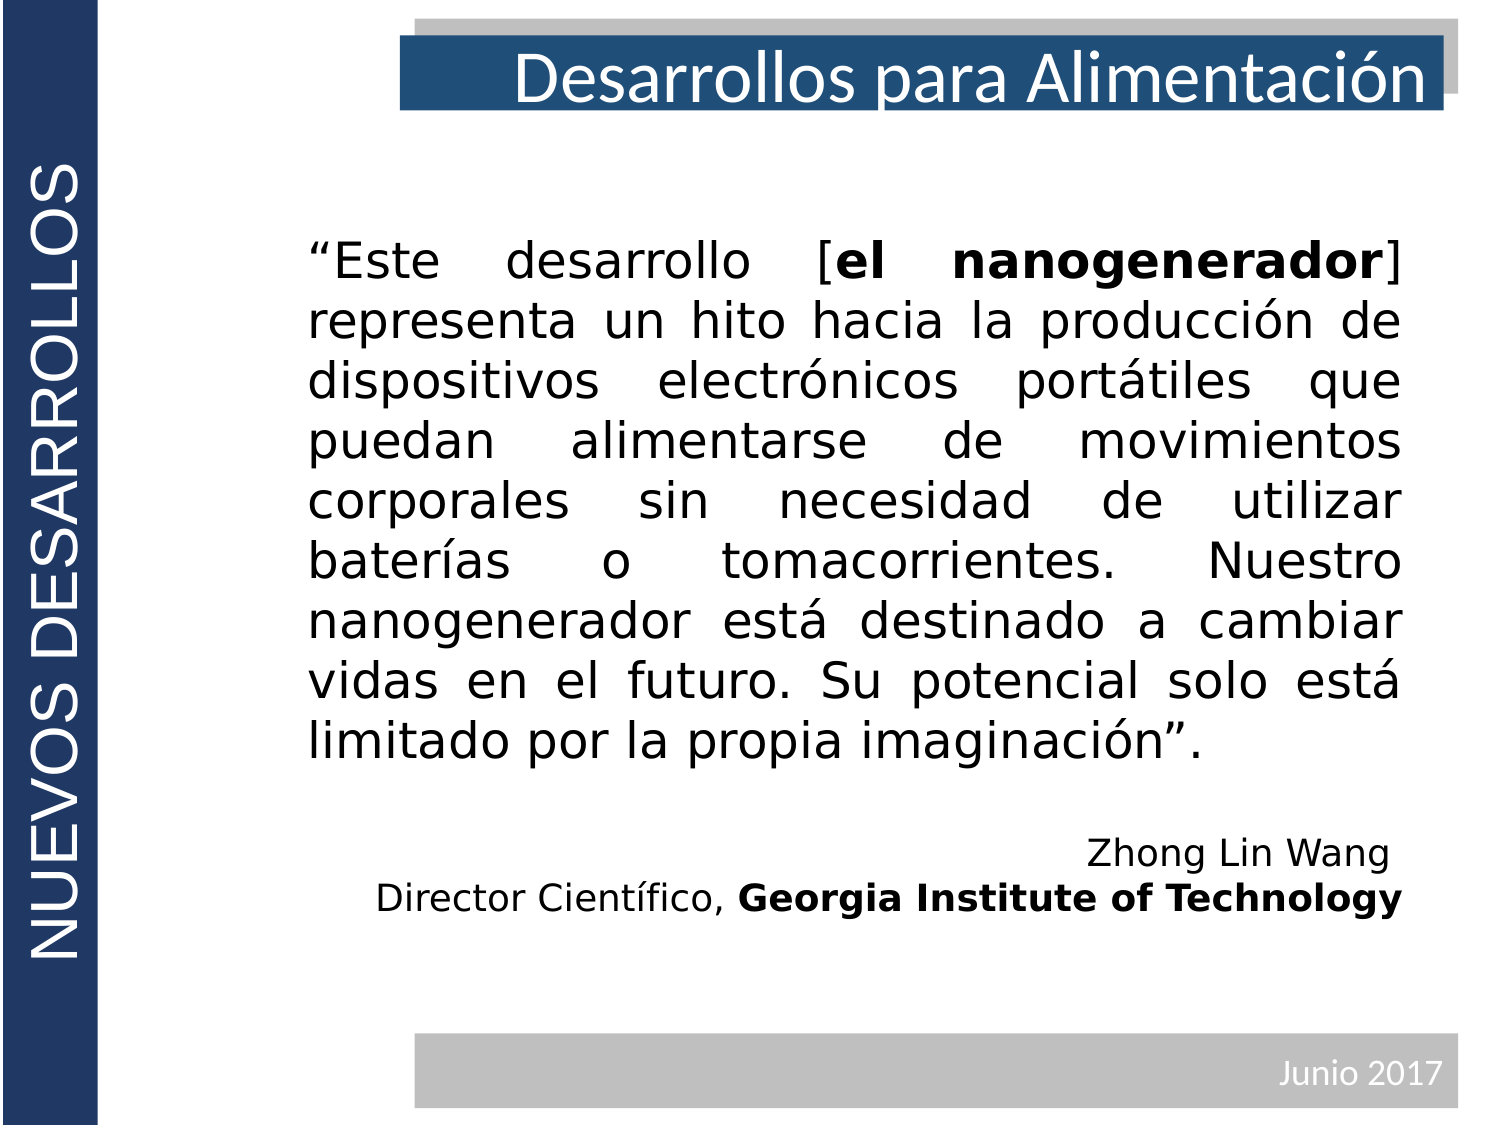

Desarrollos para Alimentación

“Este desarrollo [el nanogenerador] representa un hito hacia la producción de dispositivos electrónicos portátiles que puedan alimentarse de movimientos corporales sin necesidad de utilizar baterías o tomacorrientes. Nuestro nanogenerador está destinado a cambiar vidas en el futuro. Su potencial solo está limitado por la propia imaginación”.

Zhong Lin Wang
Director Científico, Georgia Institute of Technology
NUEVOS DESARROLLOS
Junio 2017